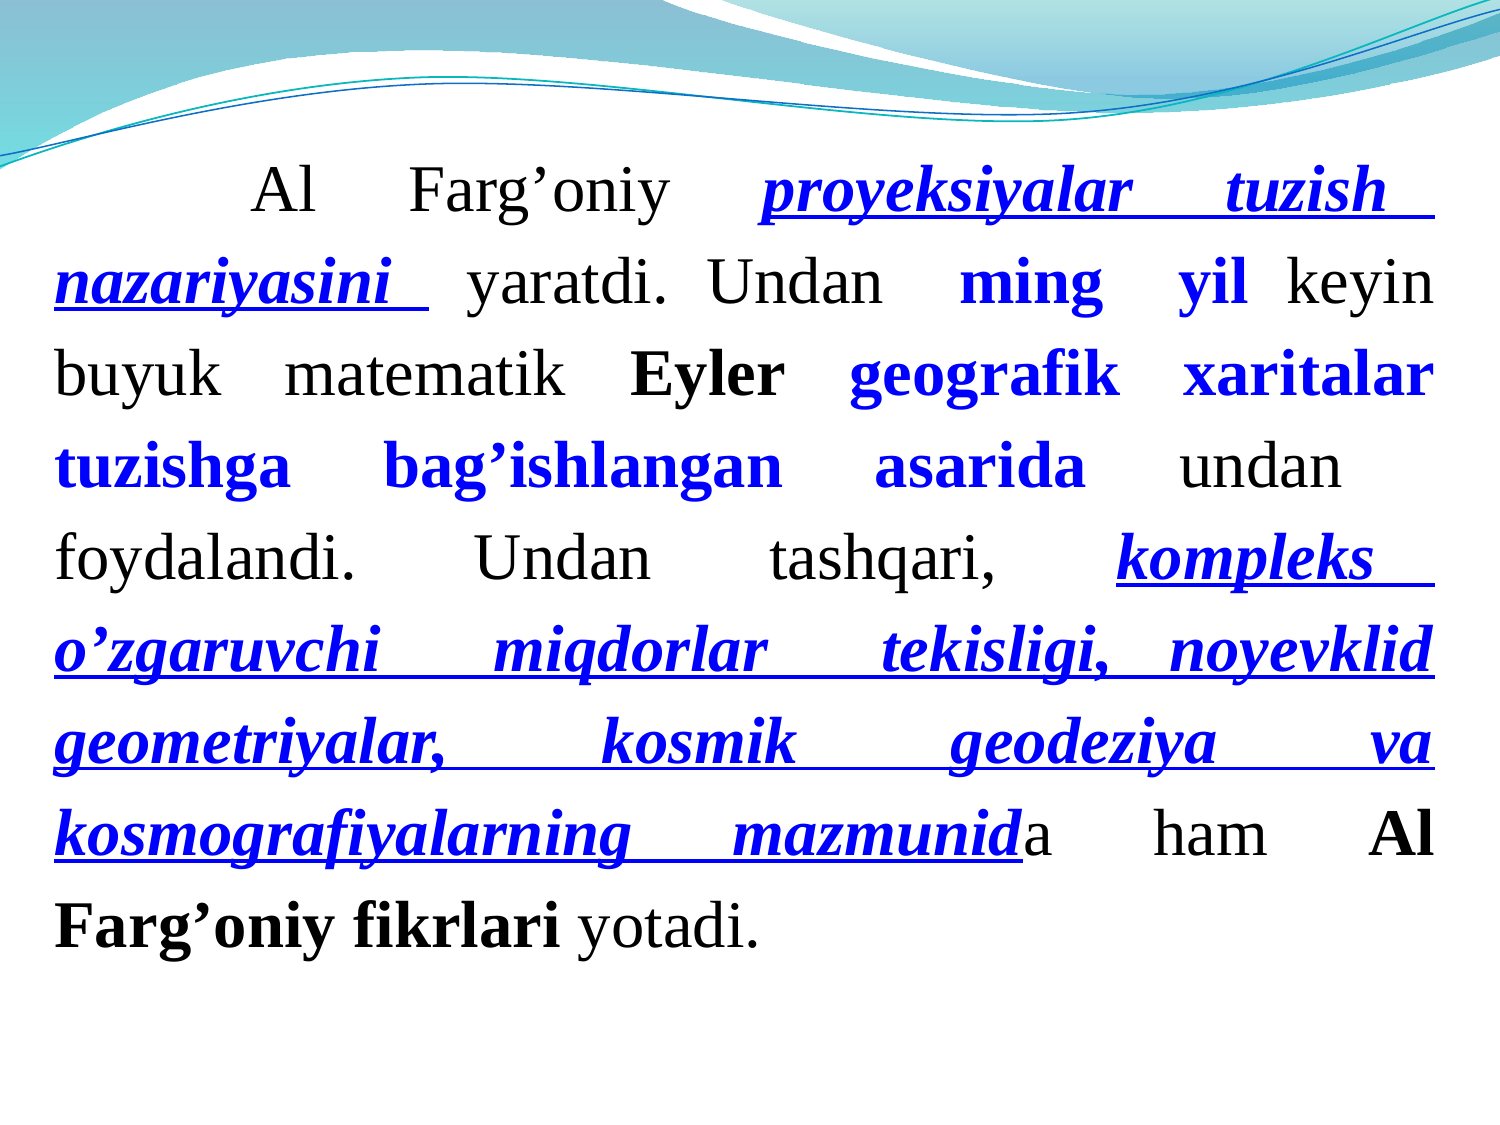

Al  Farg’oniy  proyeksiyalar  tuzish  nazariyasini  yaratdi. Undan  ming  yil keyin buyuk matematik Eyler geografik xaritalar tuzishga bag’ishlangan asarida undan  foydalandi.  Undan  tashqari,  kompleks  o’zgaruvchi  miqdorlar  tekisligi, noyevklid geometriyalar, kosmik geodeziya va kosmografiyalarning mazmunida ham Al Farg’oniy fikrlari yotadi.